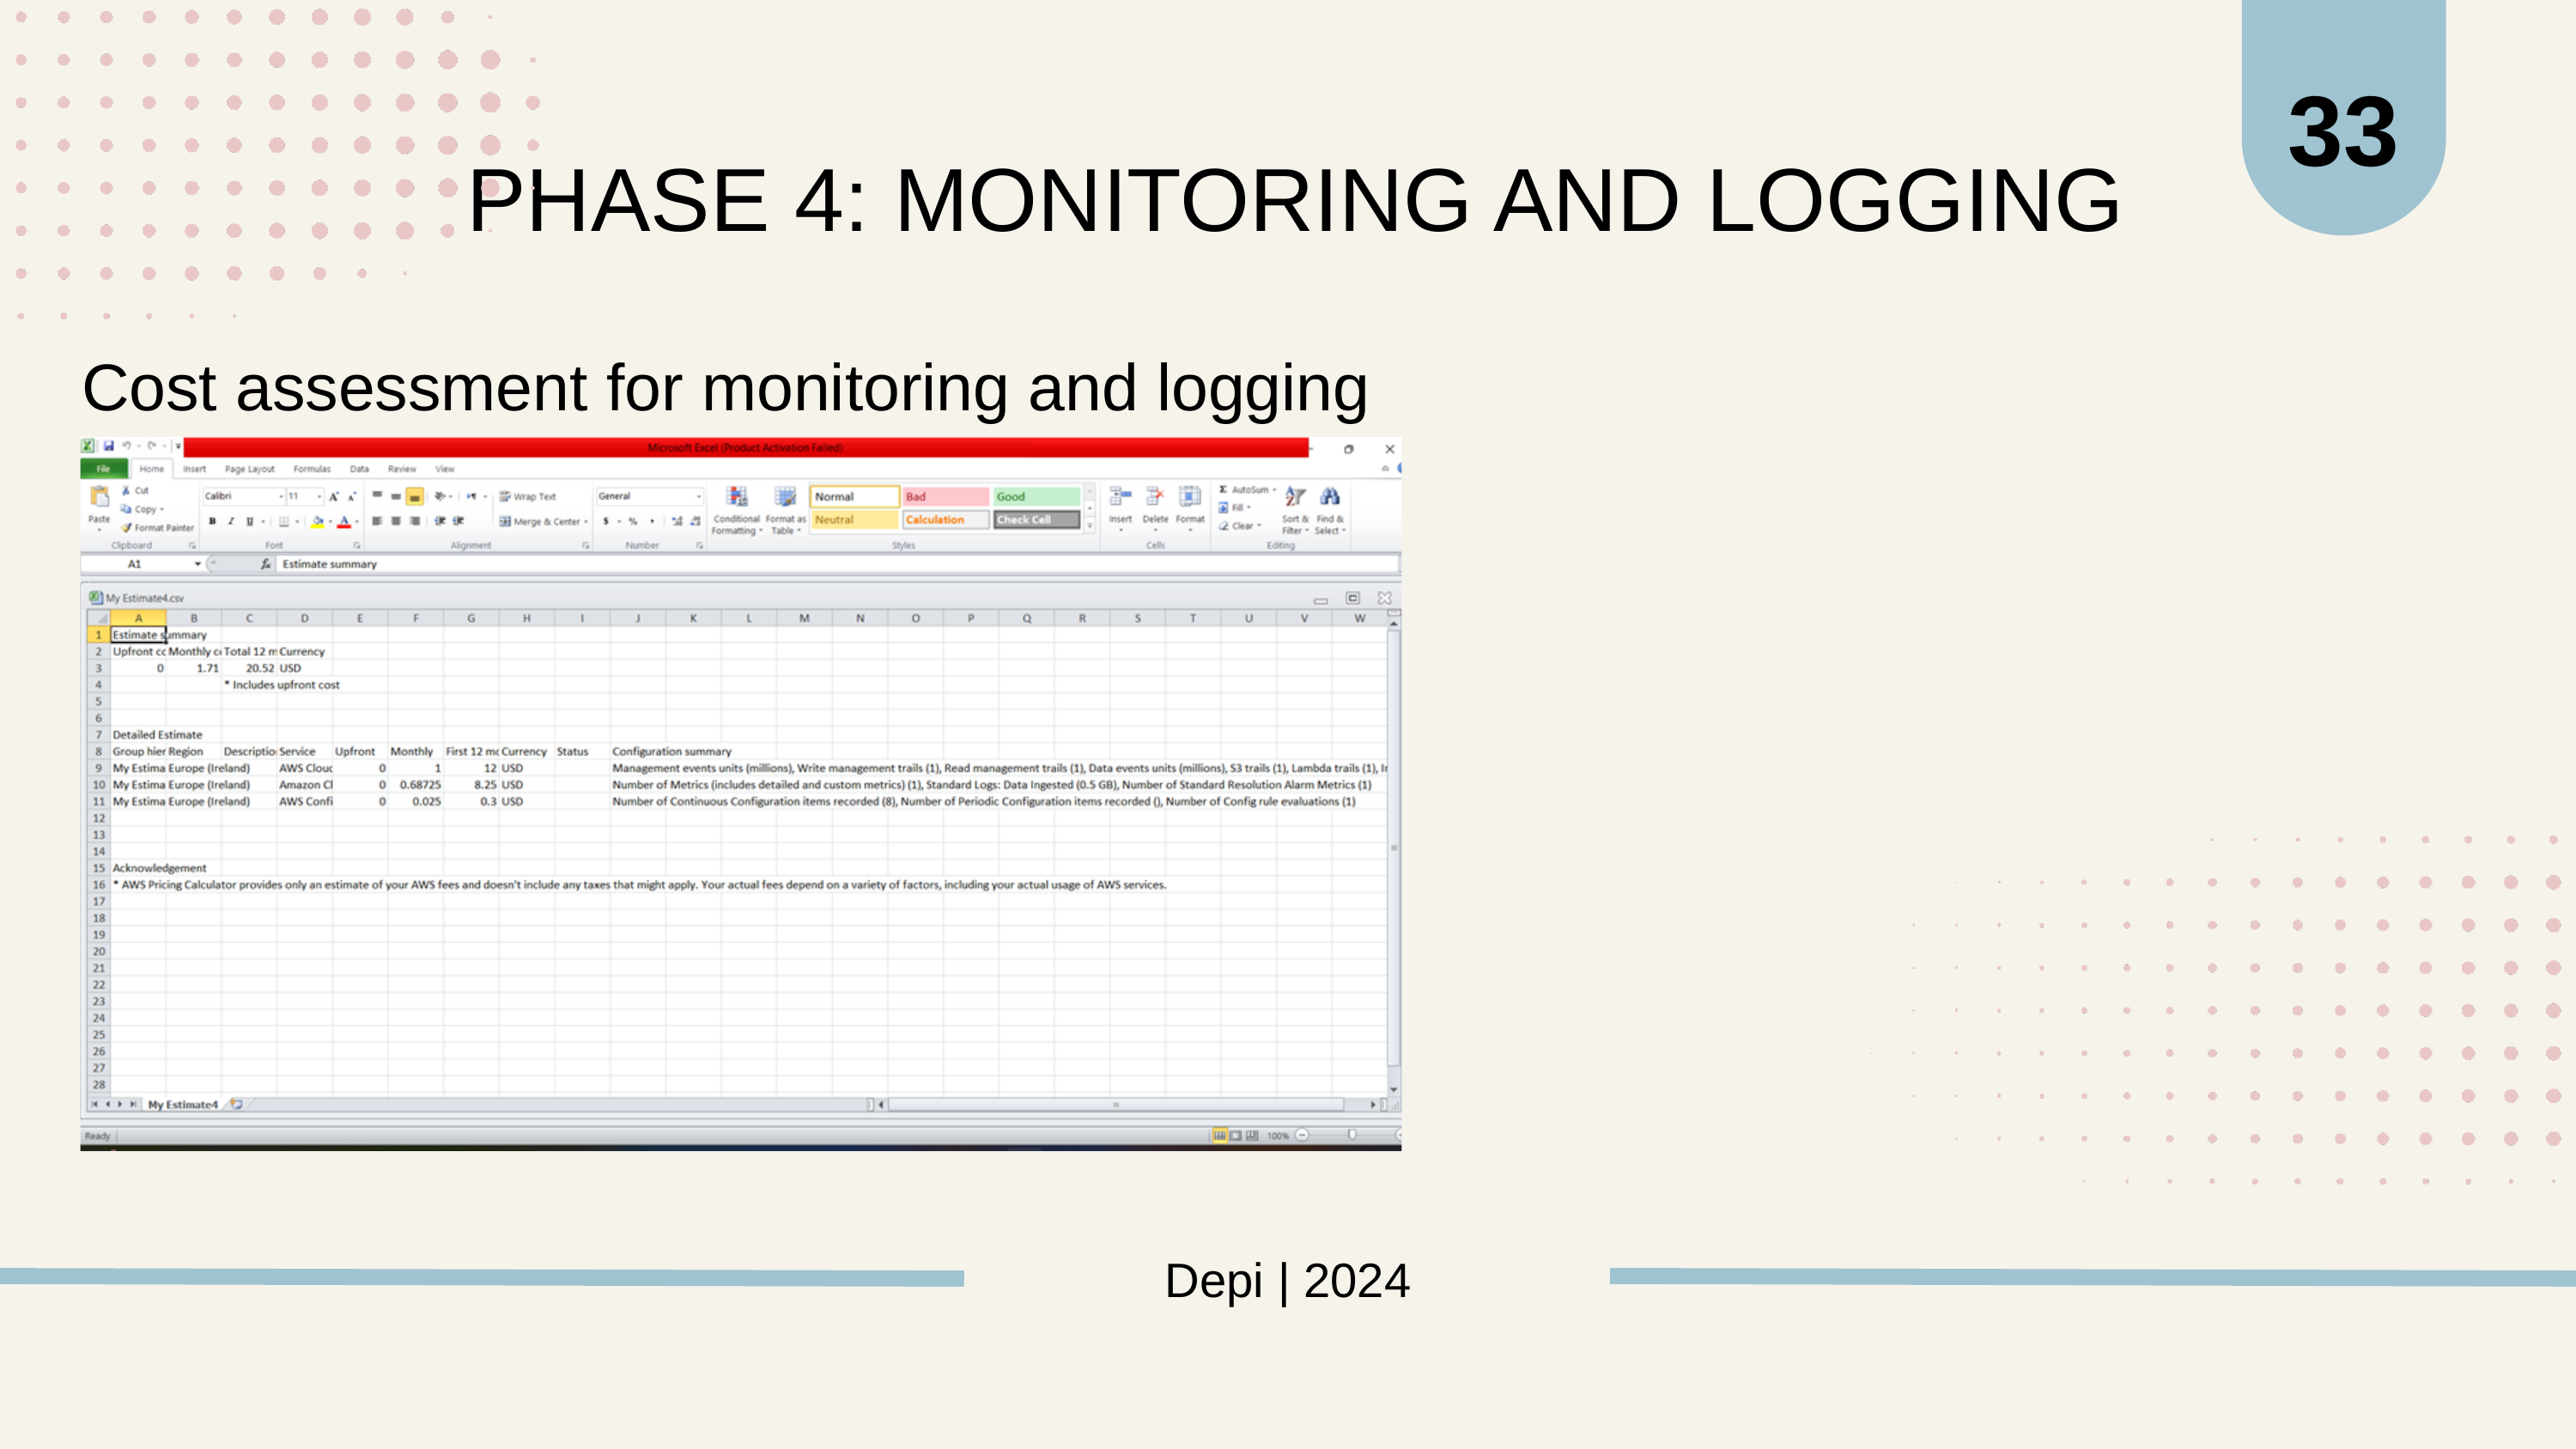

33

PHASE 4: MONITORING AND LOGGING

Cost assessment for monitoring and logging

Depi | 2024